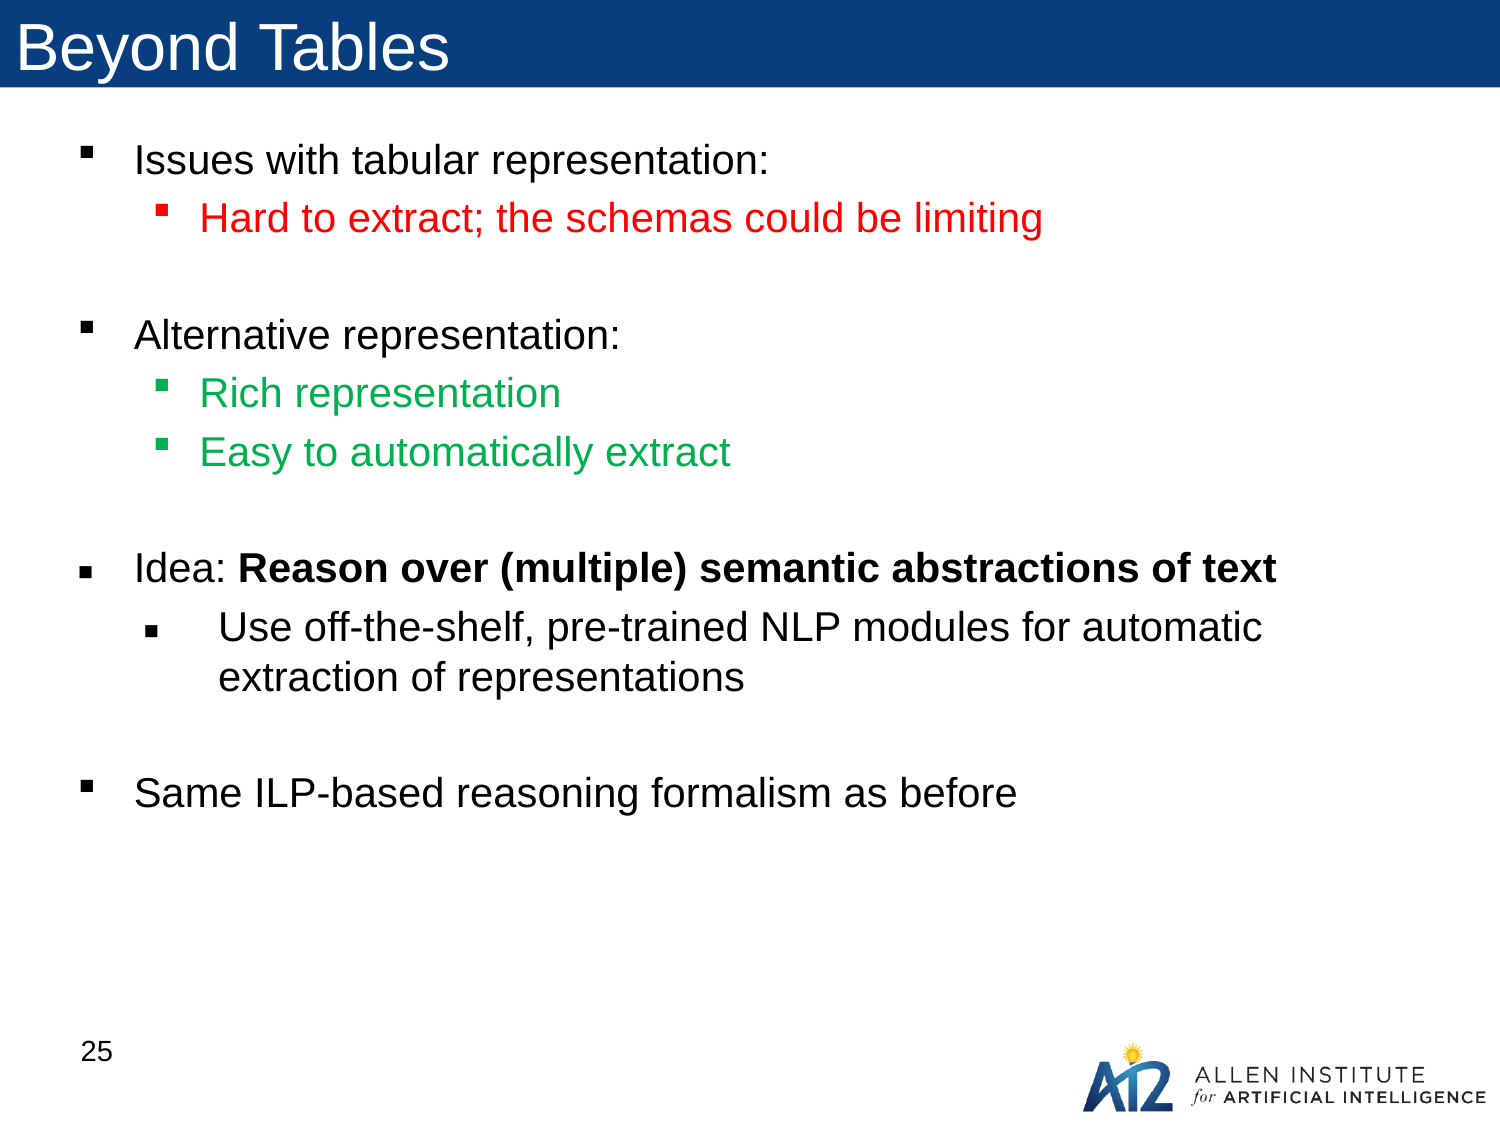

# Beyond Tables
Issues with tabular representation:
Hard to extract; the schemas could be limiting

Alternative representation:
Rich representation
Easy to automatically extract

Idea: Reason over (multiple) semantic abstractions of text
Use off-the-shelf, pre-trained NLP modules for automatic extraction of representations

Same ILP-based reasoning formalism as before

25